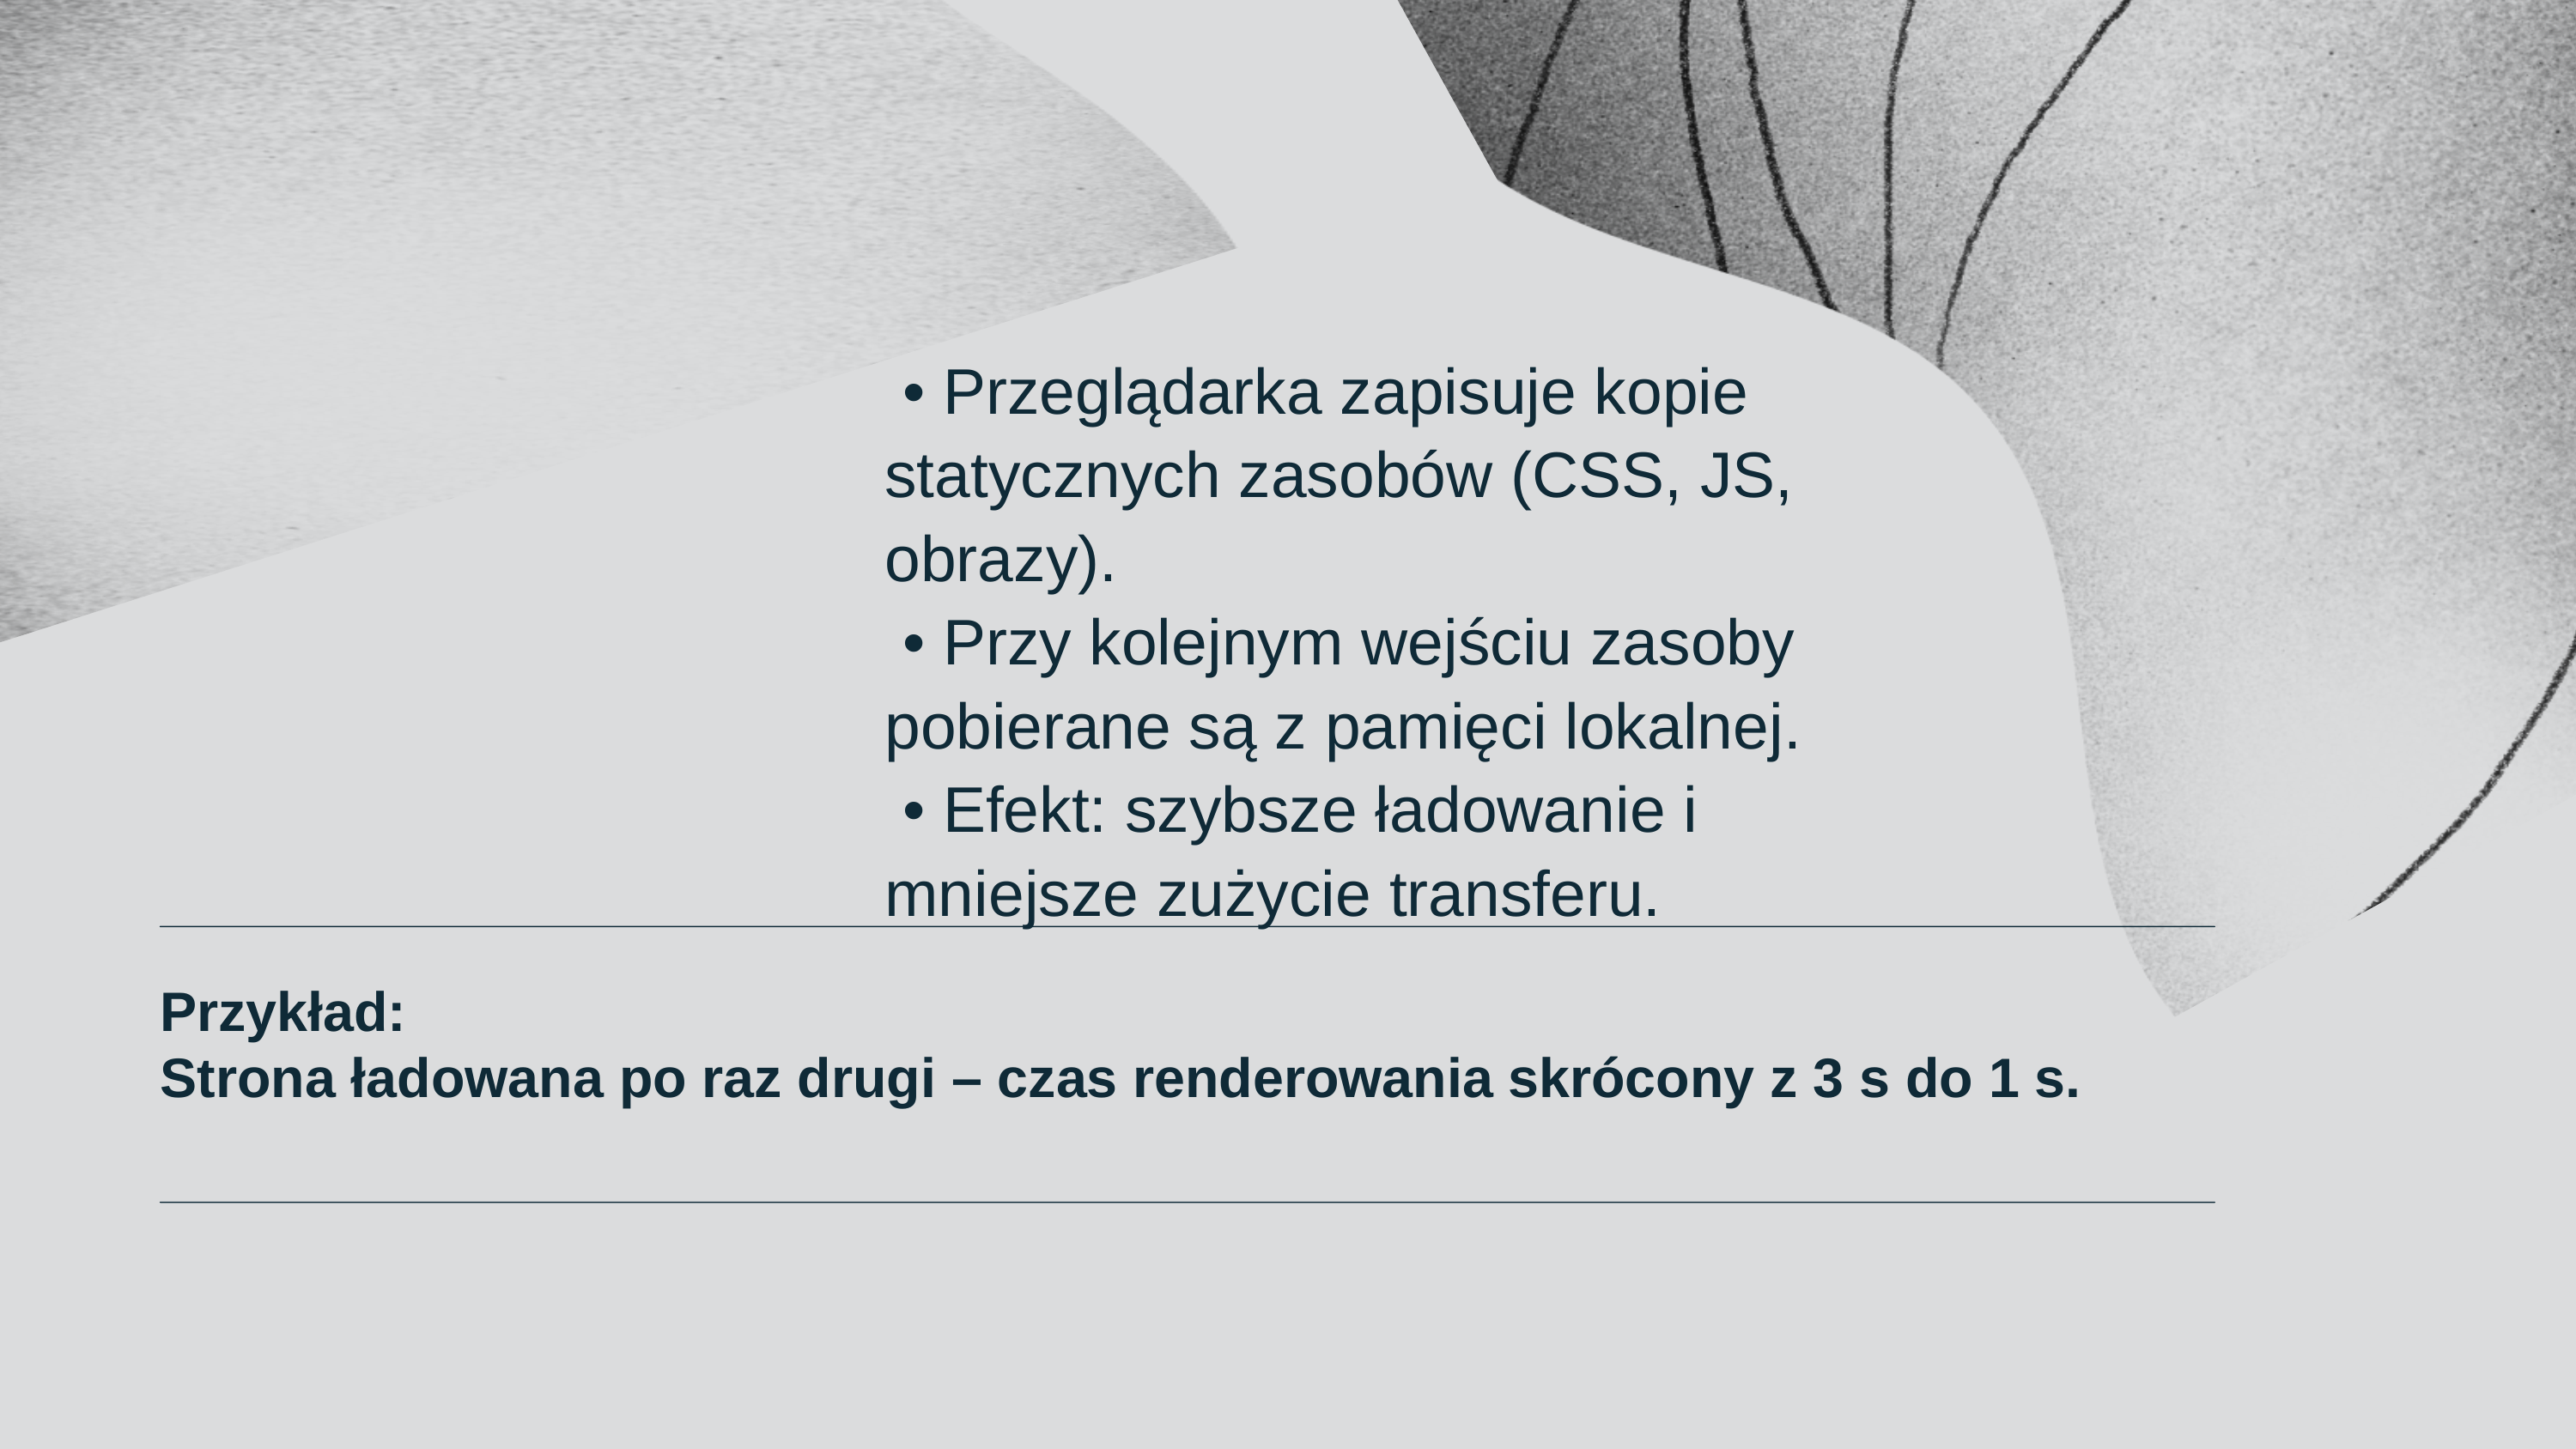

• Przeglądarka zapisuje kopie statycznych zasobów (CSS, JS, obrazy).
 • Przy kolejnym wejściu zasoby pobierane są z pamięci lokalnej.
 • Efekt: szybsze ładowanie i mniejsze zużycie transferu.

Przykład:
Strona ładowana po raz drugi – czas renderowania skrócony z 3 s do 1 s.